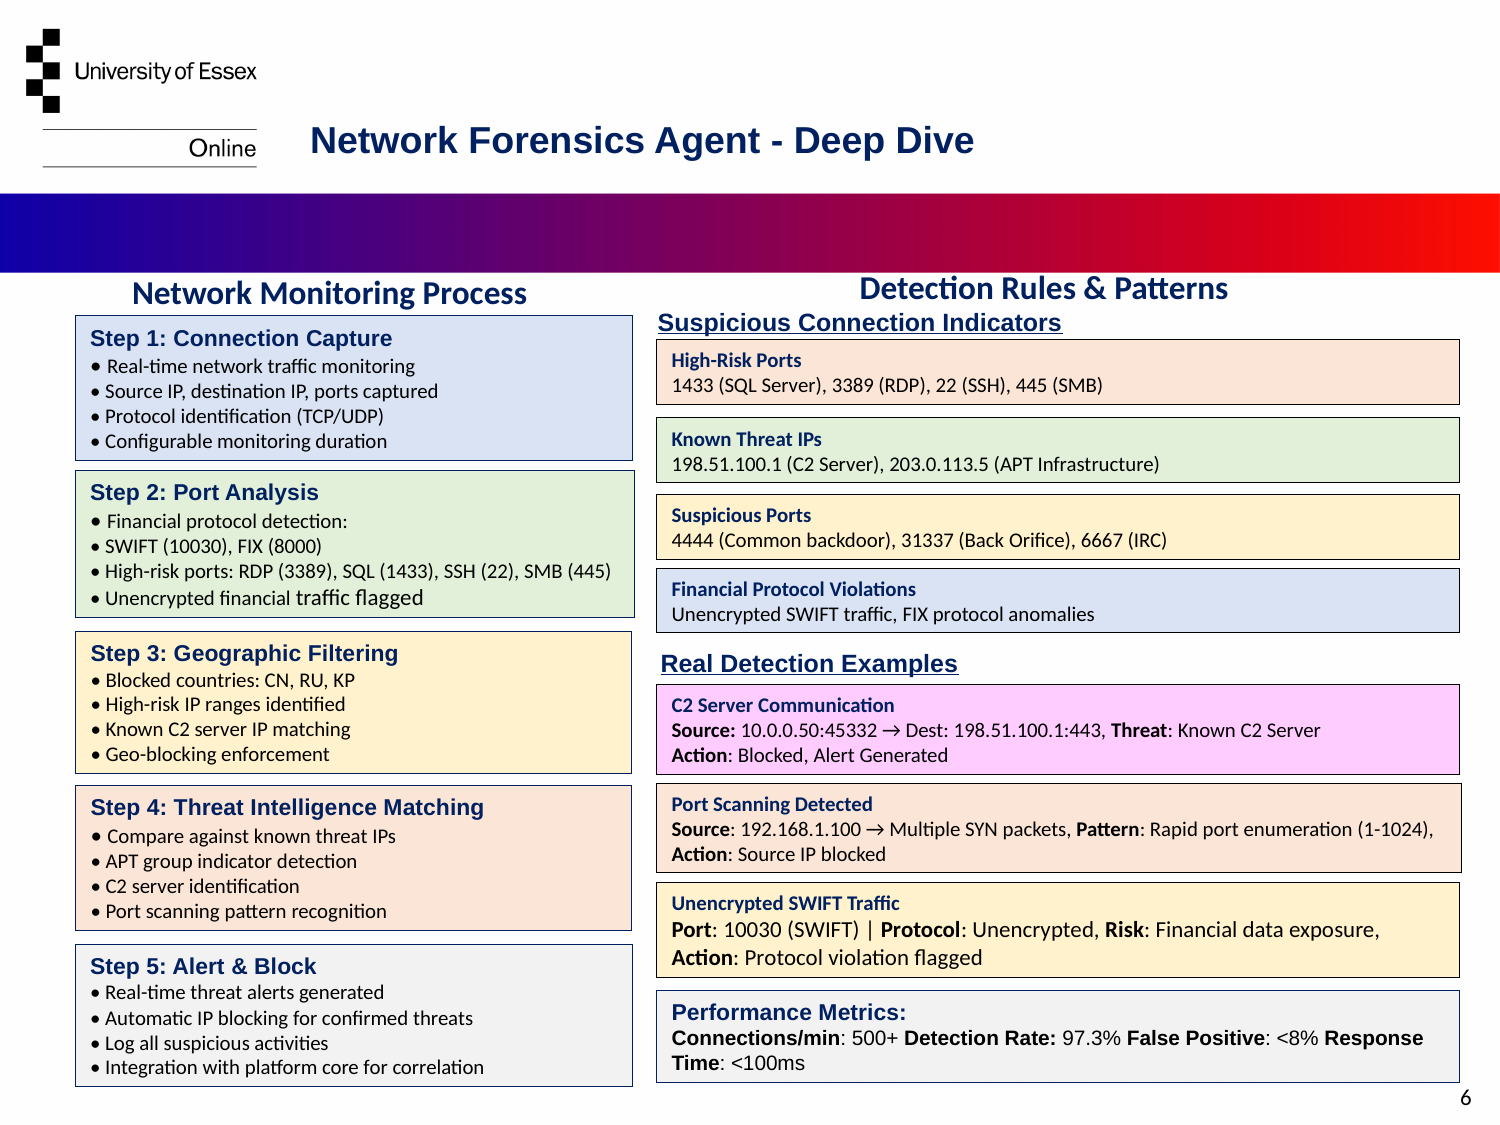

Network Forensics Agent - Deep Dive
Detection Rules & Patterns
Suspicious Connection Indicators

.

Network Monitoring Process

Step 1: Connection Capture
• Real-time network traffic monitoring
• Source IP, destination IP, ports captured
• Protocol identification (TCP/UDP)
• Configurable monitoring duration
High-Risk Ports
1433 (SQL Server), 3389 (RDP), 22 (SSH), 445 (SMB)
Known Threat IPs
198.51.100.1 (C2 Server), 203.0.113.5 (APT Infrastructure)
Step 2: Port Analysis
• Financial protocol detection:
• SWIFT (10030), FIX (8000)
• High-risk ports: RDP (3389), SQL (1433), SSH (22), SMB (445)
• Unencrypted financial traffic flagged
Suspicious Ports
4444 (Common backdoor), 31337 (Back Orifice), 6667 (IRC)
Financial Protocol Violations
Unencrypted SWIFT traffic, FIX protocol anomalies
Step 3: Geographic Filtering
• Blocked countries: CN, RU, KP
• High-risk IP ranges identified
• Known C2 server IP matching
• Geo-blocking enforcement
Real Detection Examples
C2 Server Communication
Source: 10.0.0.50:45332 → Dest: 198.51.100.1:443, Threat: Known C2 Server
Action: Blocked, Alert Generated
Port Scanning Detected
Source: 192.168.1.100 → Multiple SYN packets, Pattern: Rapid port enumeration (1-1024), Action: Source IP blocked
Step 4: Threat Intelligence Matching
• Compare against known threat IPs
• APT group indicator detection
• C2 server identification
• Port scanning pattern recognition
Unencrypted SWIFT Traffic
Port: 10030 (SWIFT) | Protocol: Unencrypted, Risk: Financial data exposure, Action: Protocol violation flagged
Step 5: Alert & Block
• Real-time threat alerts generated
• Automatic IP blocking for confirmed threats
• Log all suspicious activities
• Integration with platform core for correlation
Performance Metrics:
Connections/min: 500+ Detection Rate: 97.3% False Positive: <8% Response Time: <100ms
6